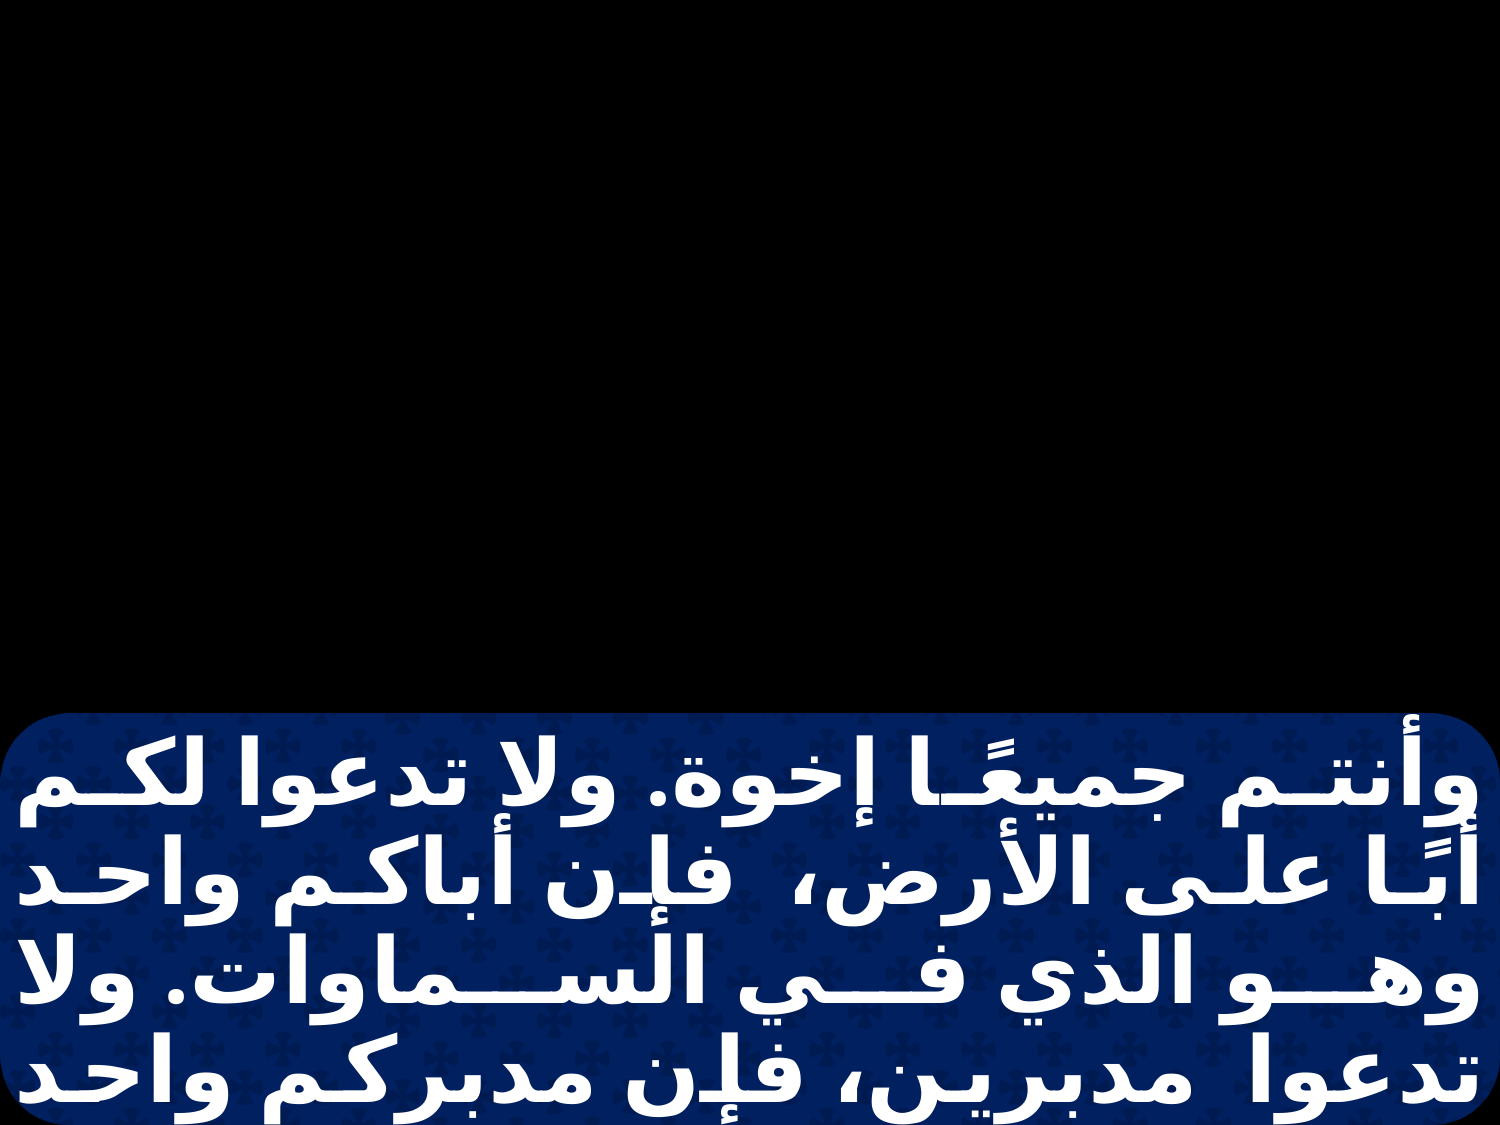

وأنتم جميعًا إخوة. ولا تدعوا لكم أبًا على الأرض،  فإن أباكم واحد وهو الذي في السماوات. ولا تدعوا  مدبرين، فإن مدبركم واحد وهو المسيح والكبير  فيكم فليكن لكم خادمًا. فمن اتضع، ومن وضع نفسه